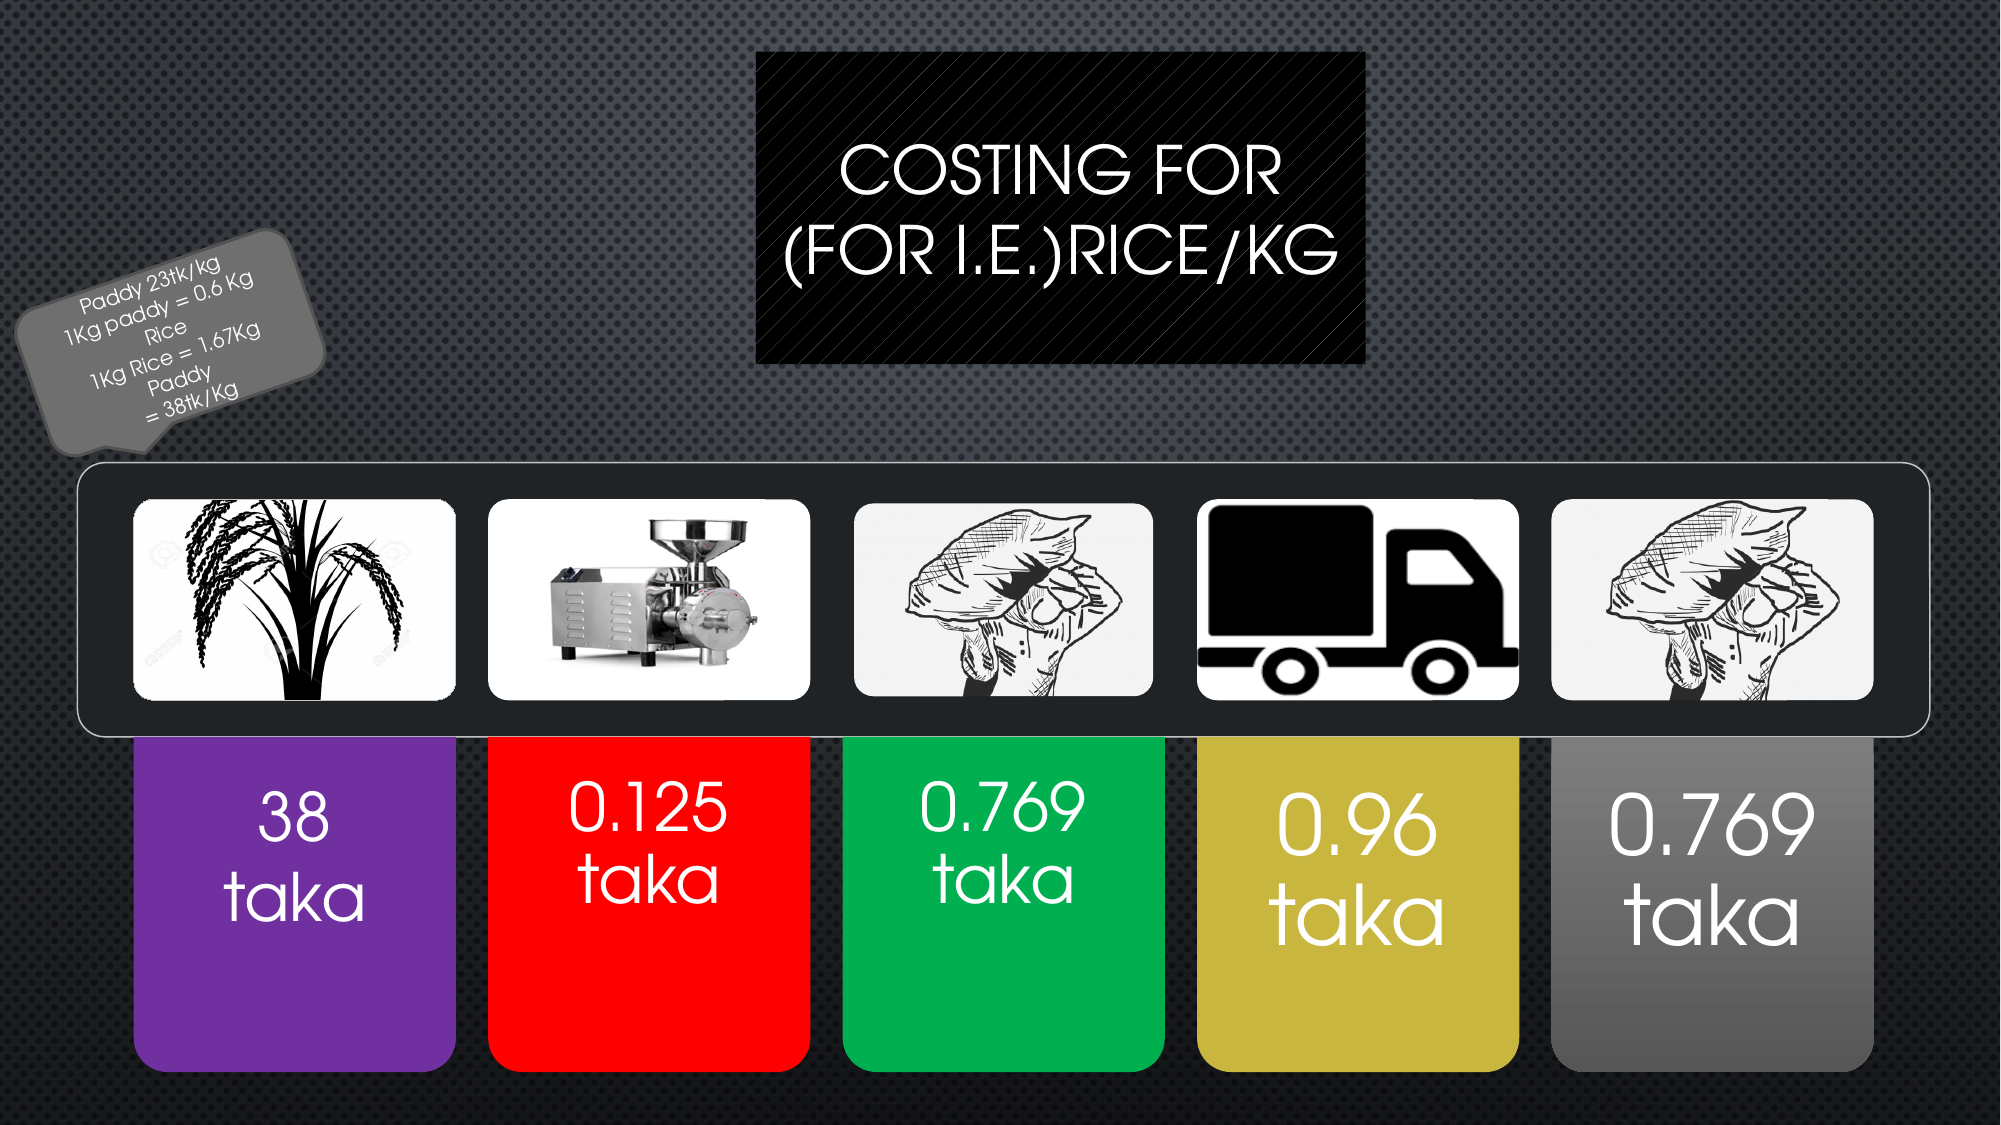

# Costing for (for i.E.)Rice/kg
Paddy 23tk/kg
1Kg paddy = 0.6 Kg Rice
1Kg Rice = 1.67Kg Paddy
= 38tk/Kg
38 taka
0.125 taka
0.769 taka
0.96 taka
0.769 taka